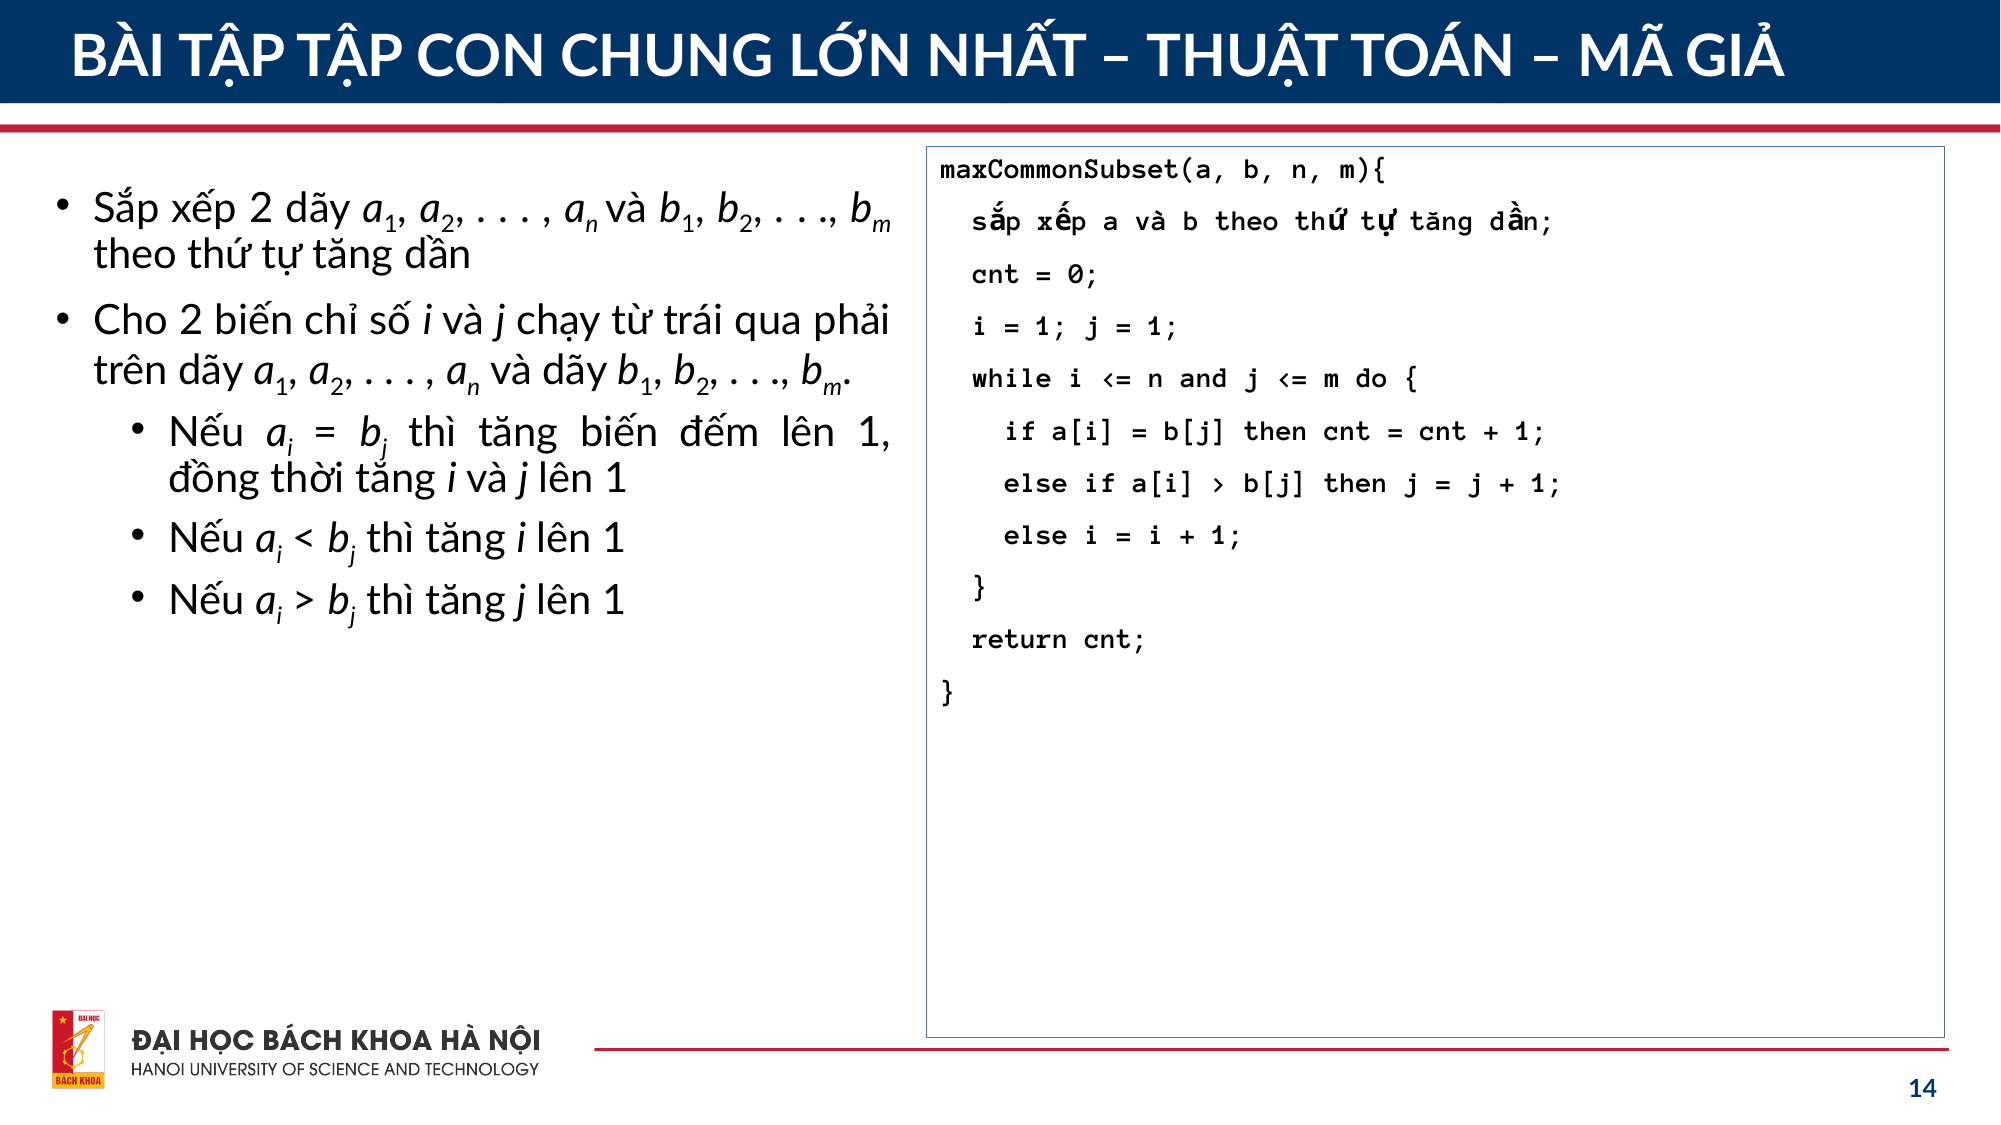

# BÀI TẬP TẬP CON CHUNG LỚN NHẤT – THUẬT TOÁN – MÃ GIẢ
maxCommonSubset(a, b, n, m){
  sắp xếp a và b theo thứ tự tăng dần;
  cnt = 0;
  i = 1; j = 1;
  while i <= n and j <= m do {
    if a[i] = b[j] then cnt = cnt + 1;
    else if a[i] > b[j] then j = j + 1;
    else i = i + 1;
  }
  return cnt;
}
Sắp xếp 2 dãy a1, a2, . . . , an và b1, b2, . . ., bm theo thứ tự tăng dần
Cho 2 biến chỉ số i và j chạy từ trái qua phải trên dãy a1, a2, . . . , an và dãy b1, b2, . . ., bm.
Nếu ai = bj thì tăng biến đếm lên 1, đồng thời tăng i và j lên 1
Nếu ai < bj thì tăng i lên 1
Nếu ai > bj thì tăng j lên 1

14